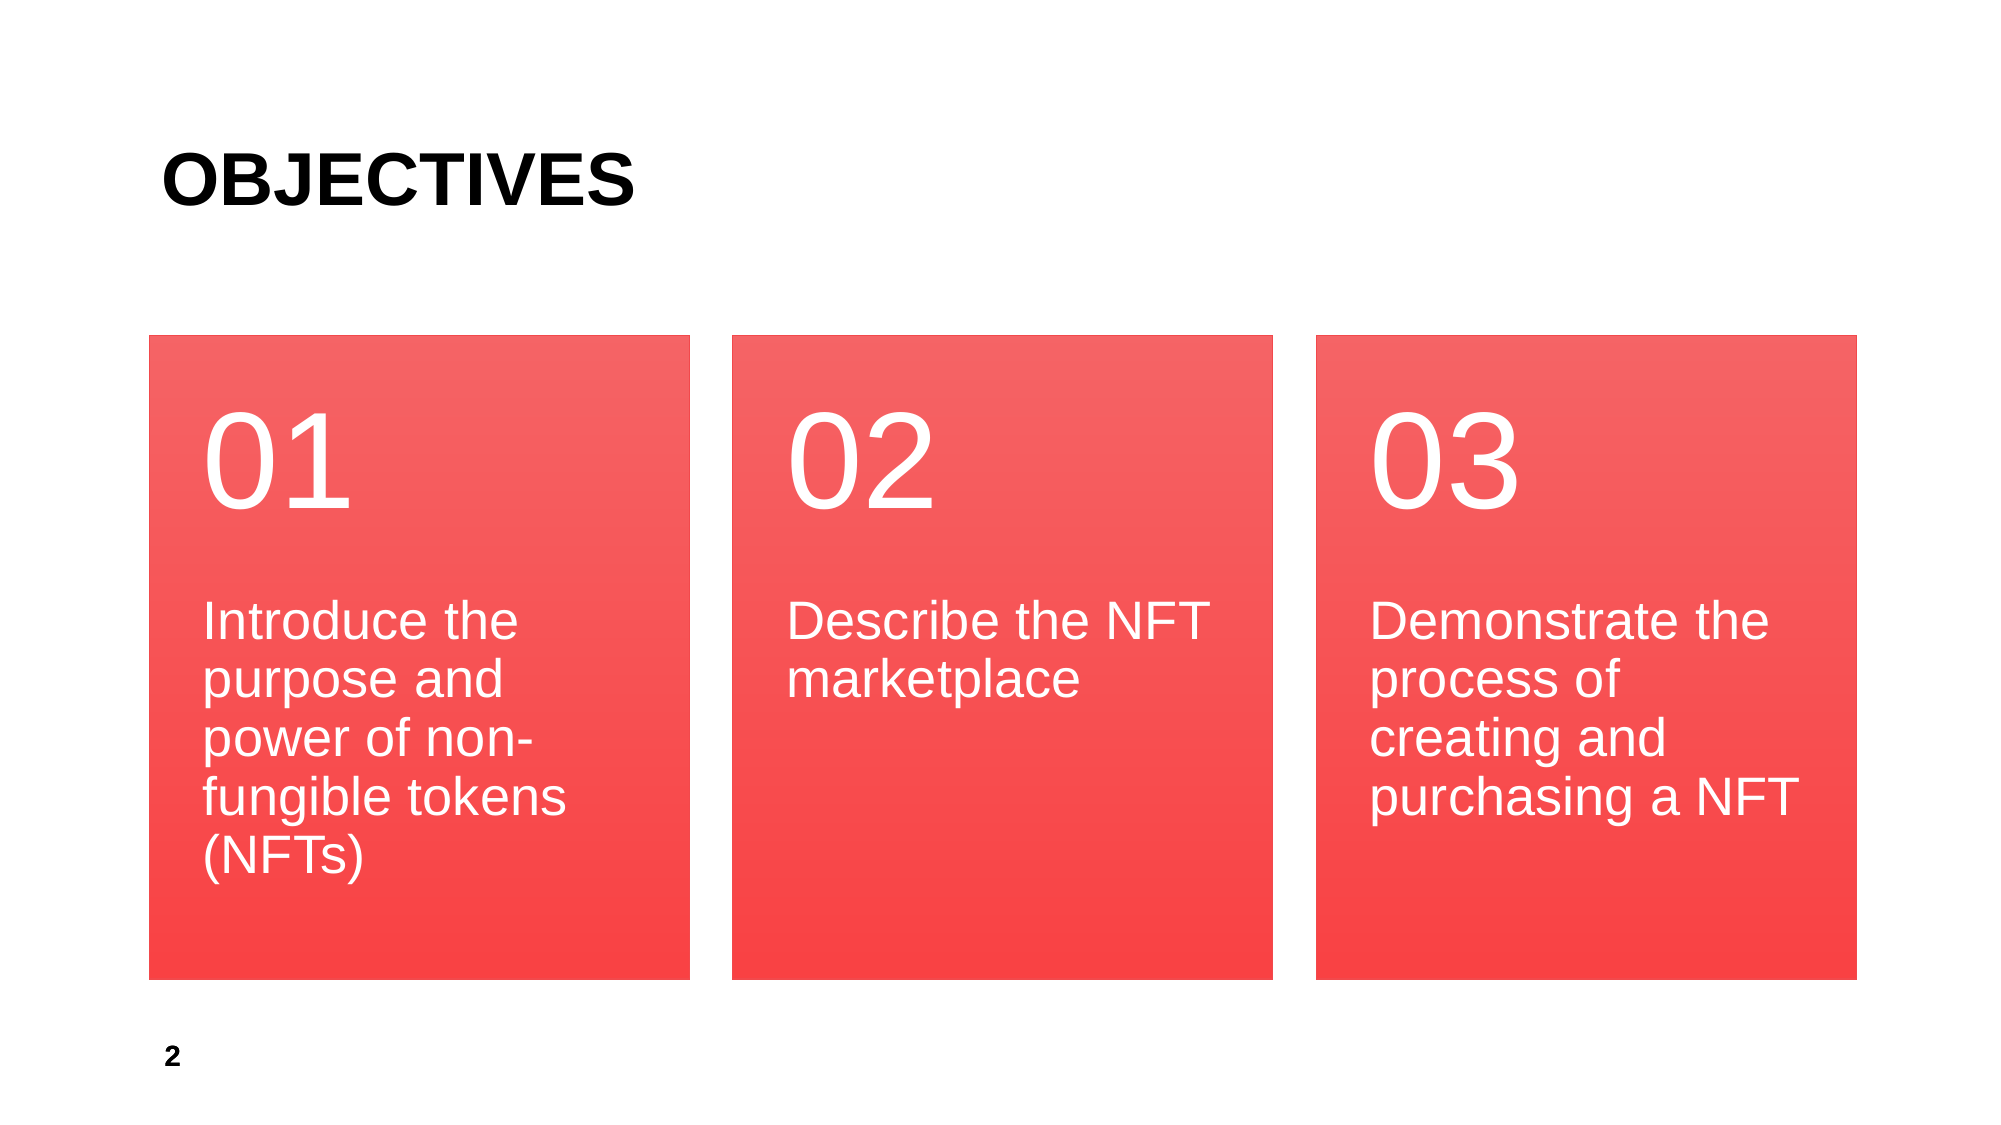

# obJECTIVES
Introduce the purpose and power of non-fungible tokens (NFTs)
01
Describe the NFT marketplace
02
Demonstrate the process of creating and purchasing a NFT
03
2
2